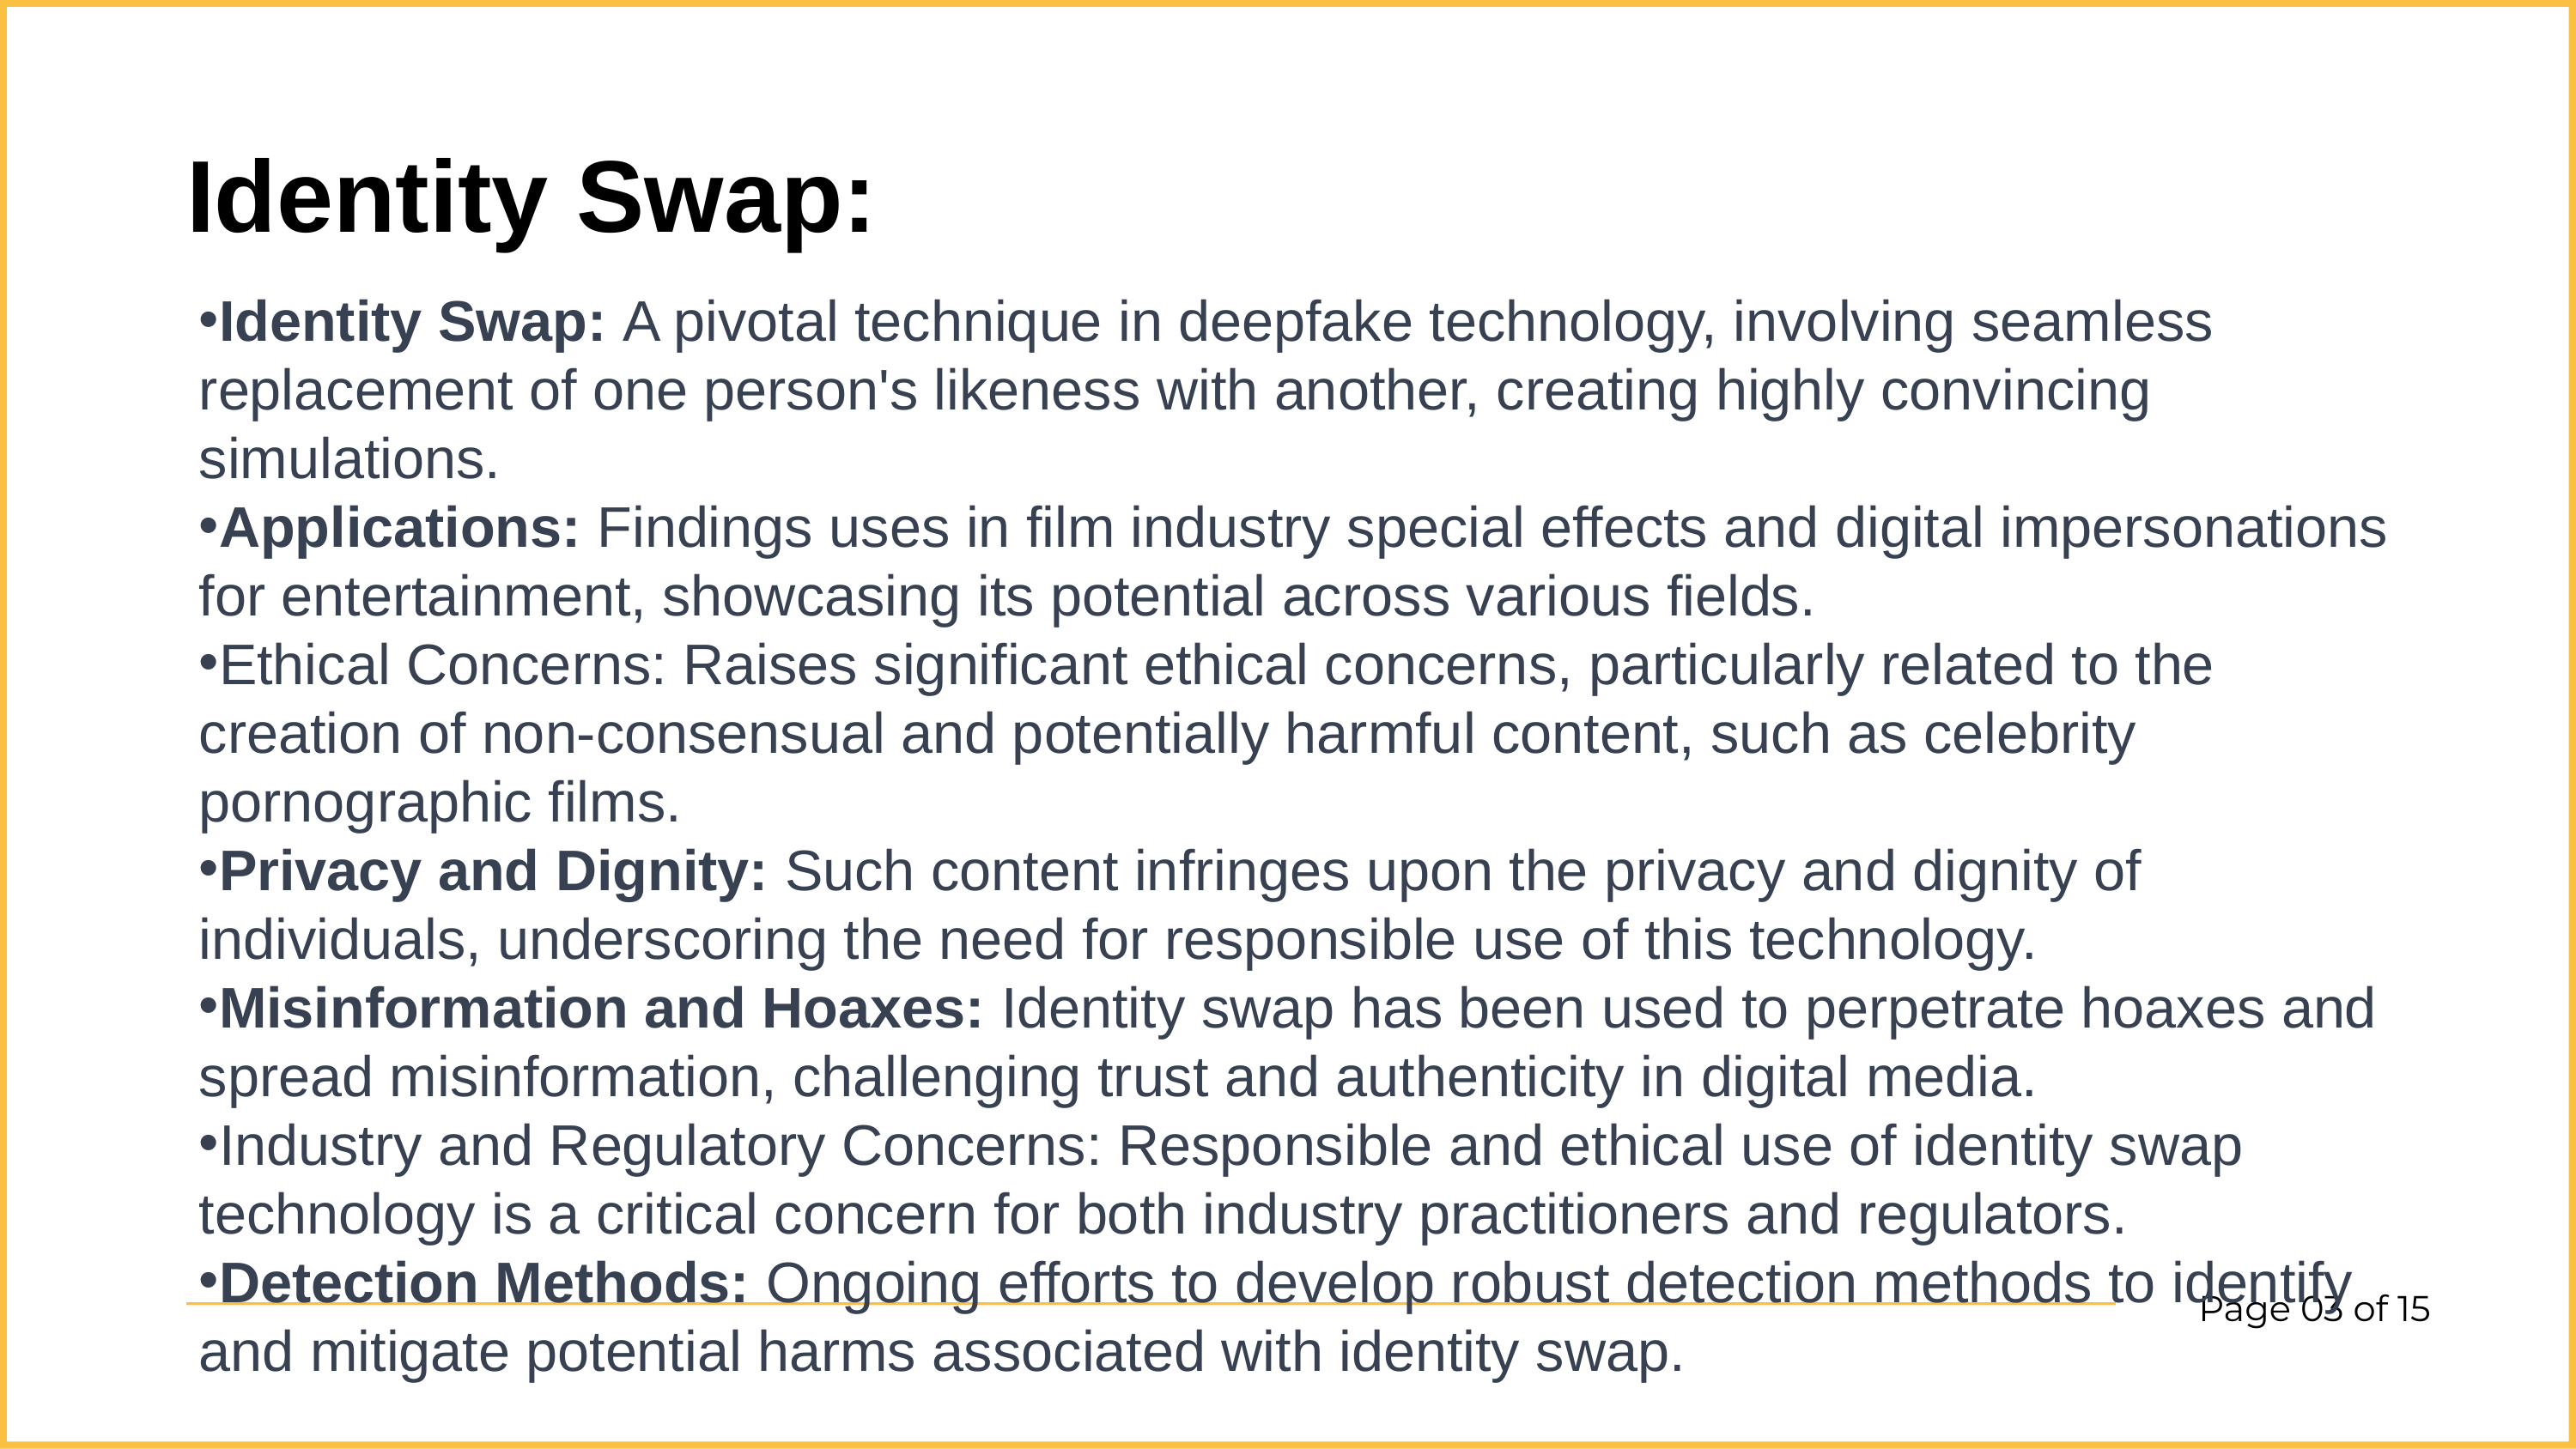

Identity Swap:
Identity Swap: A pivotal technique in deepfake technology, involving seamless replacement of one person's likeness with another, creating highly convincing simulations.
Applications: Findings uses in film industry special effects and digital impersonations for entertainment, showcasing its potential across various fields.
Ethical Concerns: Raises significant ethical concerns, particularly related to the creation of non-consensual and potentially harmful content, such as celebrity pornographic films.
Privacy and Dignity: Such content infringes upon the privacy and dignity of individuals, underscoring the need for responsible use of this technology.
Misinformation and Hoaxes: Identity swap has been used to perpetrate hoaxes and spread misinformation, challenging trust and authenticity in digital media.
Industry and Regulatory Concerns: Responsible and ethical use of identity swap technology is a critical concern for both industry practitioners and regulators.
Detection Methods: Ongoing efforts to develop robust detection methods to identify and mitigate potential harms associated with identity swap.

Page 03 of 15